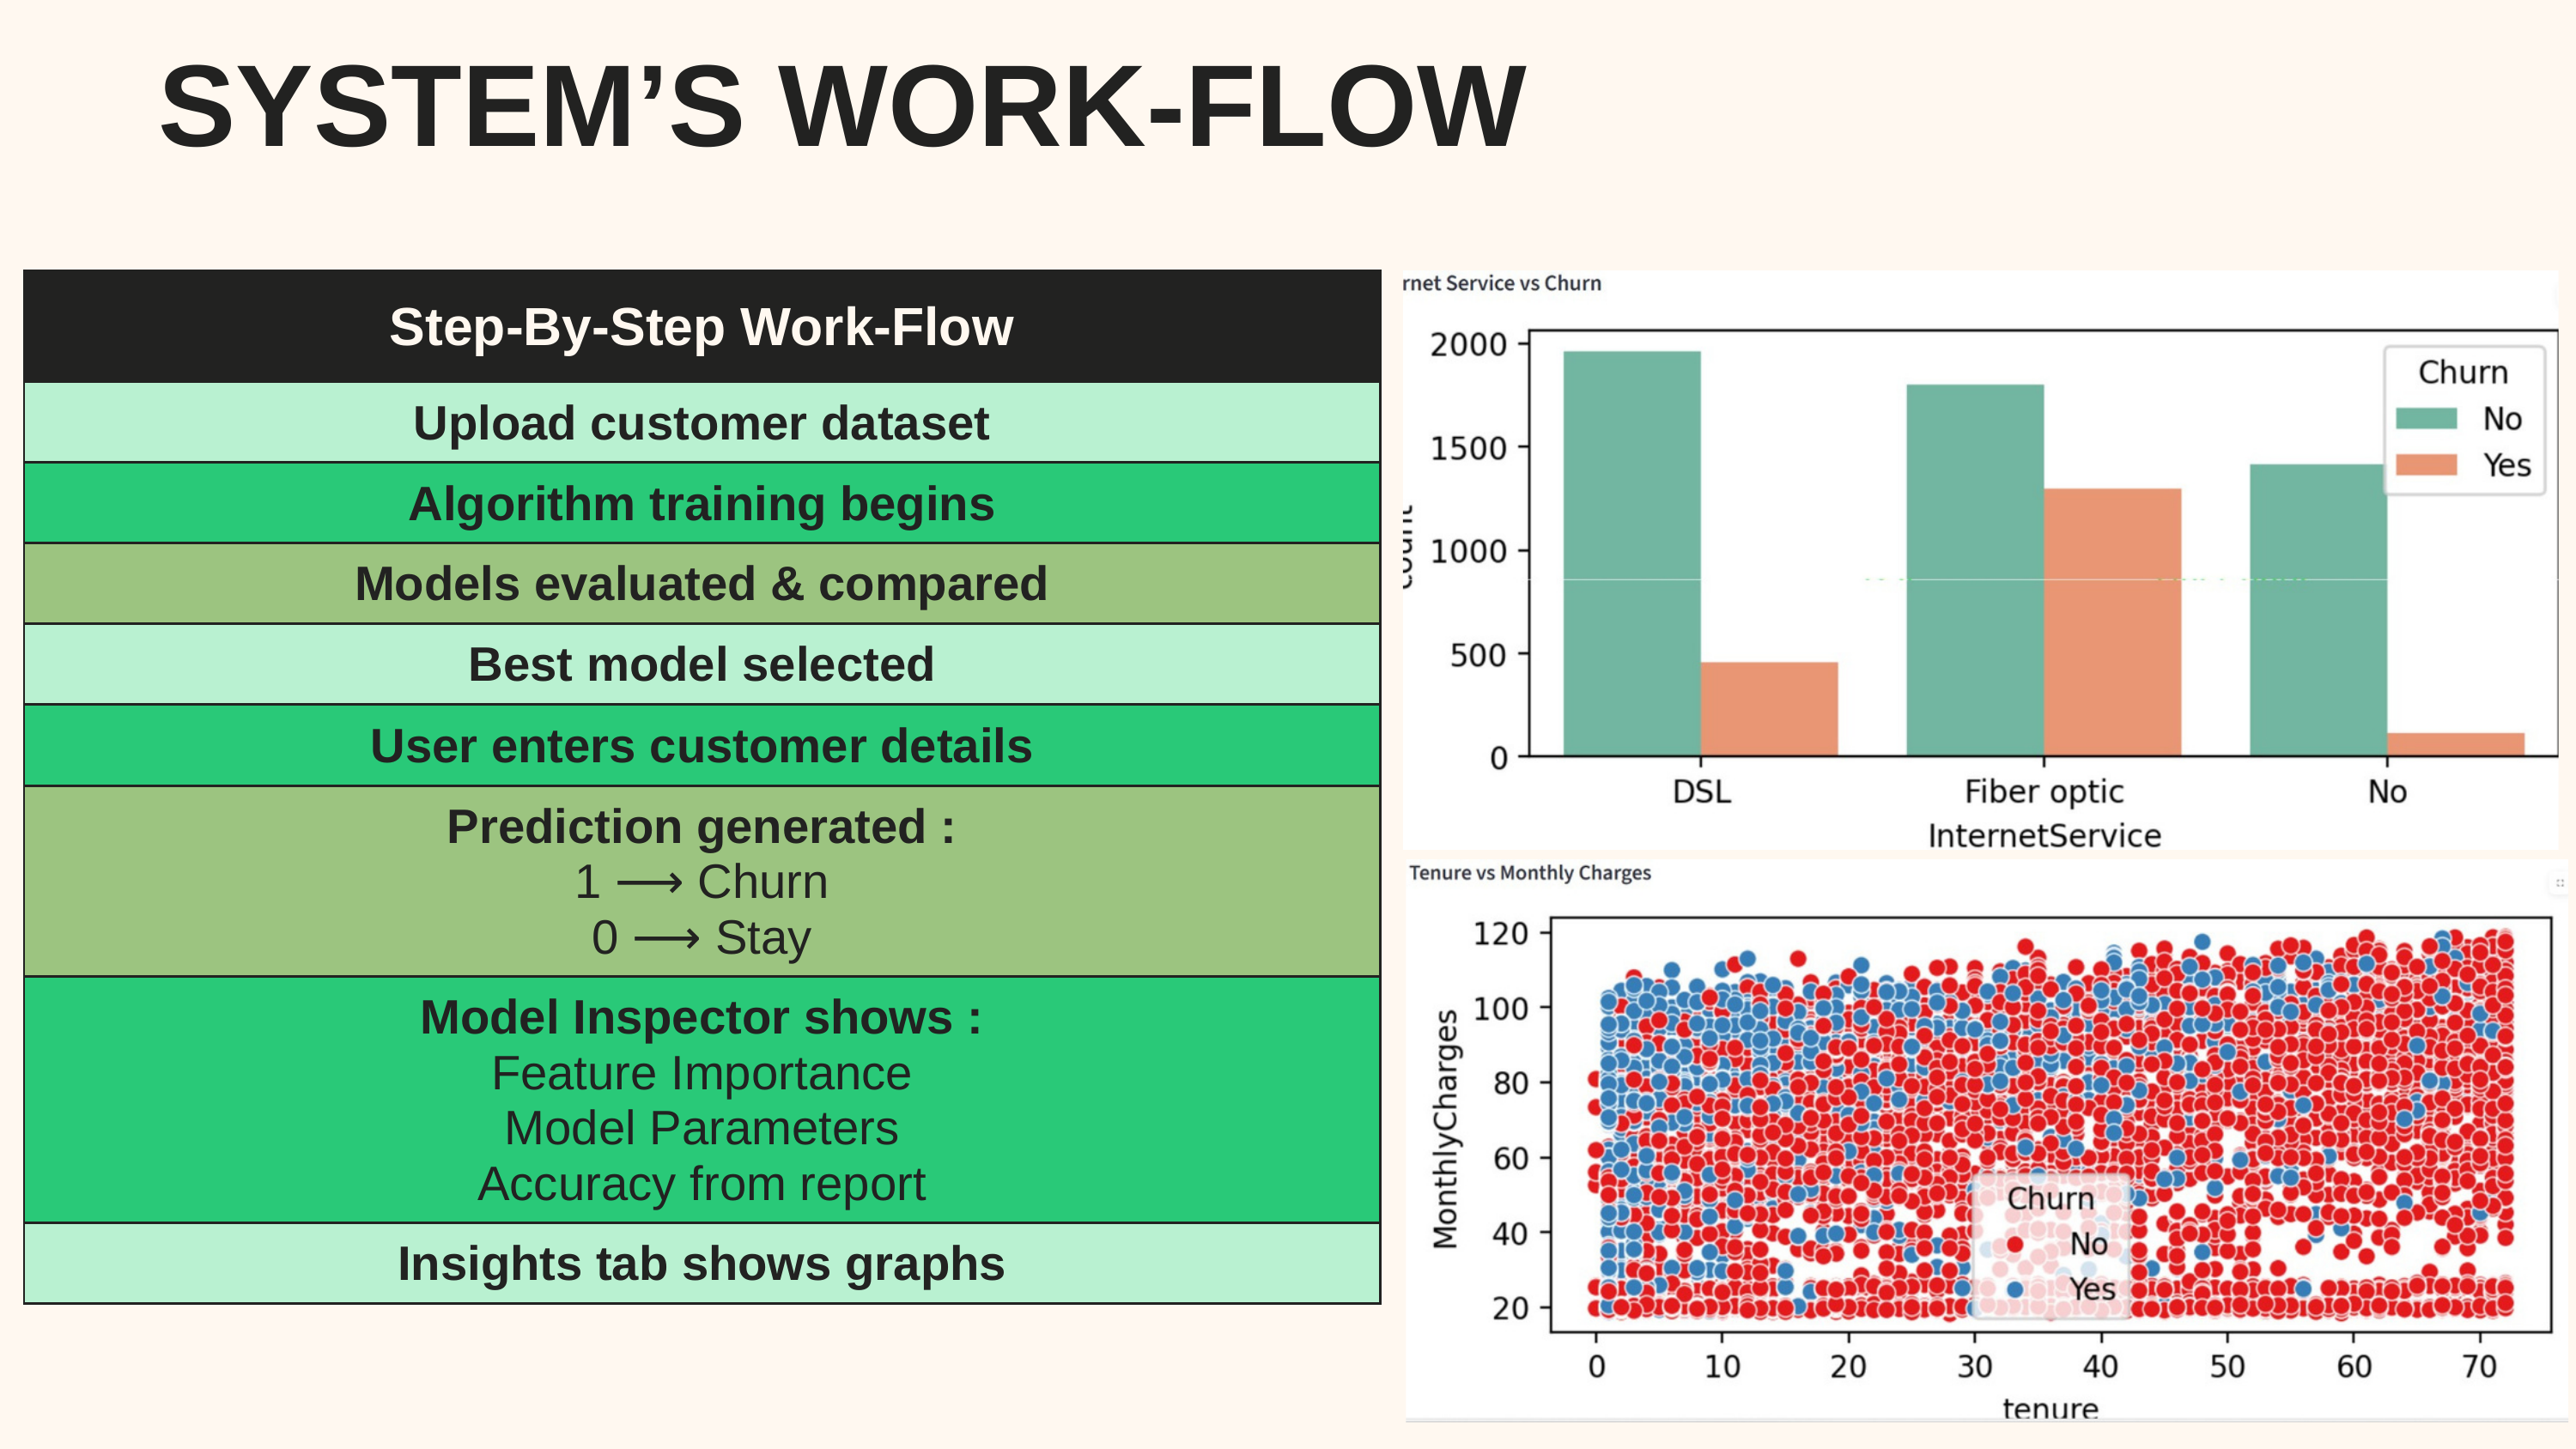

SYSTEM’S WORK-FLOW
| Step-By-Step Work-Flow | Step-By-Step Work-Flow | Step-By-Step Work-Flow | Step-By-Step Work-Flow | Step-By-Step Work-Flow |
| --- | --- | --- | --- | --- |
| Upload customer dataset | Upload customer dataset | Upload customer dataset | Upload customer dataset | Upload customer dataset |
| Algorithm training begins | Algorithm training begins | Algorithm training begins | Algorithm training begins | Algorithm training begins |
| Models evaluated & compared | Models evaluated & compared | Models evaluated & compared | Models evaluated & compared | Models evaluated & compared |
| Best model selected | Best model selected | Best model selected | Best model selected | Best model selected |
| User enters customer details | User enters customer details | User enters customer details | User enters customer details | User enters customer details |
| Prediction generated : 1 ⟶ Churn 0 ⟶ Stay | Prediction generated : 1 ⟶ Churn 0 ⟶ Stay | Prediction generated : 1 ⟶ Churn 0 ⟶ Stay | Prediction generated : 1 ⟶ Churn 0 ⟶ Stay | Prediction generated : 1 ⟶ Churn 0 ⟶ Stay |
| Model Inspector shows : Feature Importance Model Parameters Accuracy from report | Model Inspector shows : Feature Importance Model Parameters Accuracy from report | Model Inspector shows : Feature Importance Model Parameters Accuracy from report | Model Inspector shows : Feature Importance Model Parameters Accuracy from report | Model Inspector shows : Feature Importance Model Parameters Accuracy from report |
| Insights tab shows graphs | Insights tab shows graphs | Insights tab shows graphs | Insights tab shows graphs | Insights tab shows graphs |